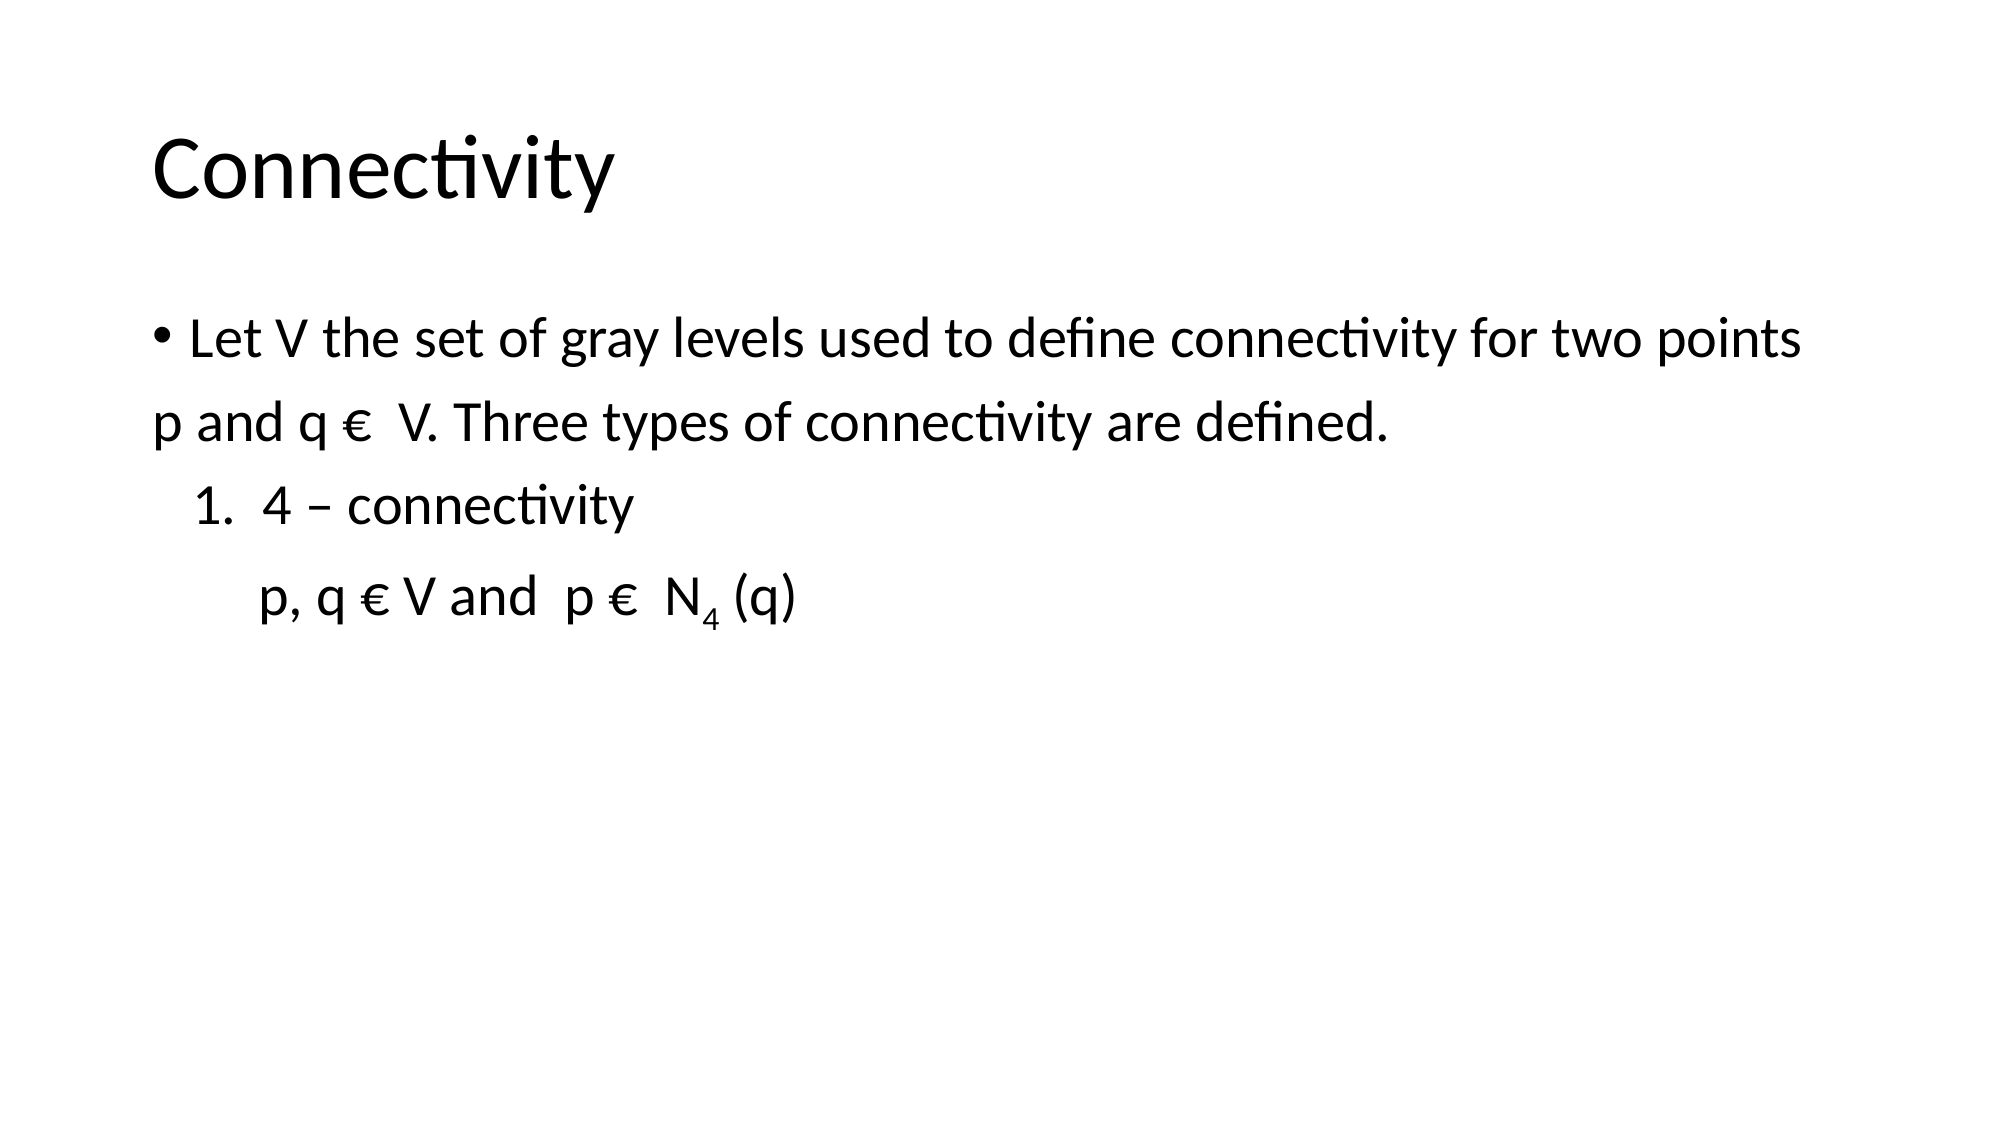

# Connectivity
Let V the set of gray levels used to define connectivity for two points
p and q €  V. Three types of connectivity are defined.
   1.  4 – connectivity
        p, q € V and  p €  N4 (q)